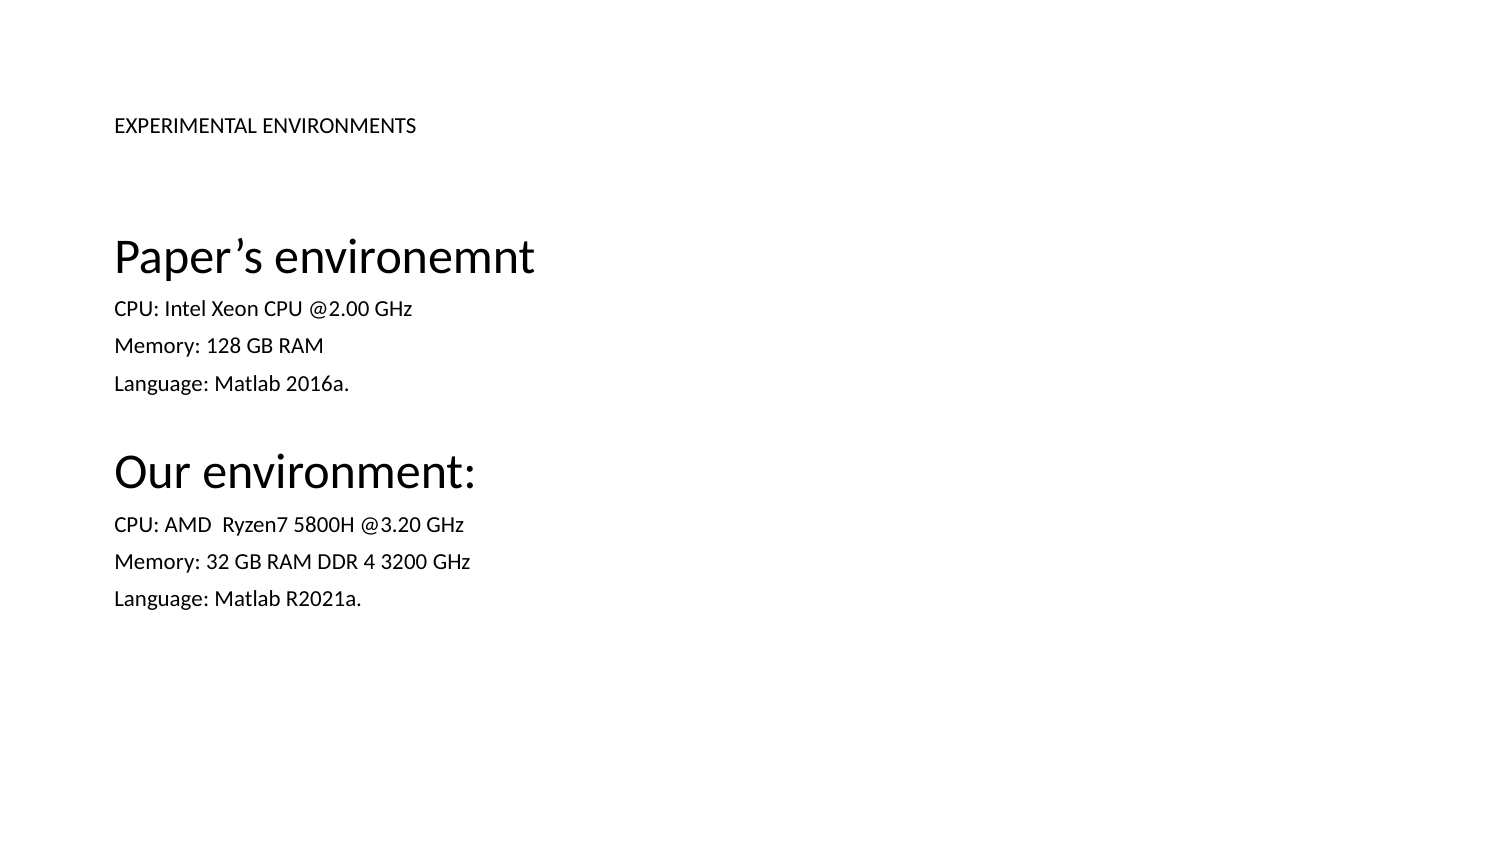

# EXPERIMENTAL ENVIRONMENTS
Paper’s environemnt
CPU: Intel Xeon CPU @2.00 GHz
Memory: 128 GB RAM
Language: Matlab 2016a.

Our environment:
CPU: AMD  Ryzen7 5800H @3.20 GHz
Memory: 32 GB RAM DDR 4 3200 GHz
Language: Matlab R2021a.